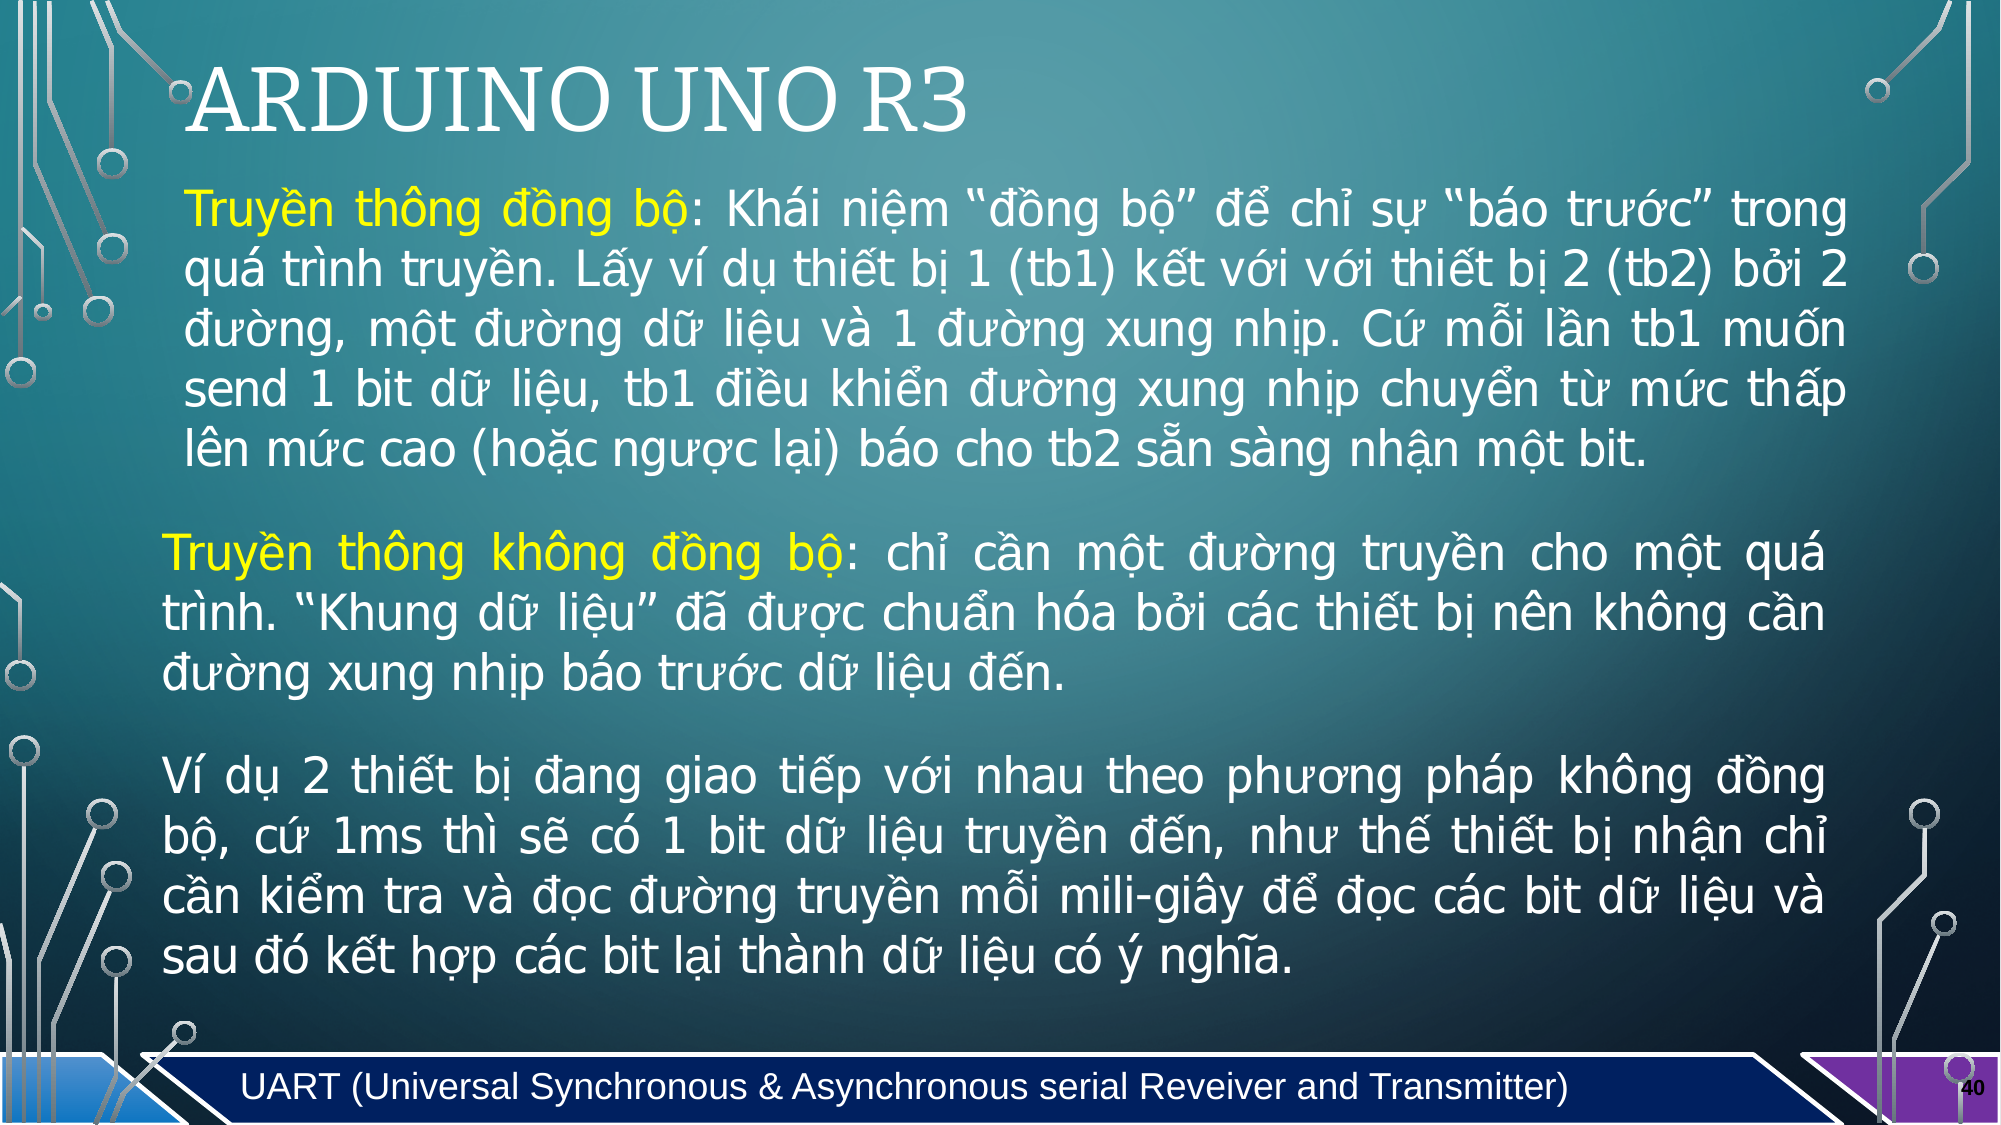

# Arduino Uno r3
Truyền thông đồng bộ: Khái niệm “đồng bộ” để chỉ sự “báo trước” trong quá trình truyền. Lấy ví dụ thiết bị 1 (tb1) kết với với thiết bị 2 (tb2) bởi 2 đường, một đường dữ liệu và 1 đường xung nhịp. Cứ mỗi lần tb1 muốn send 1 bit dữ liệu, tb1 điều khiển đường xung nhịp chuyển từ mức thấp lên mức cao (hoặc ngược lại) báo cho tb2 sẵn sàng nhận một bit.
Truyền thông không đồng bộ: chỉ cần một đường truyền cho một quá trình. “Khung dữ liệu” đã được chuẩn hóa bởi các thiết bị nên không cần đường xung nhịp báo trước dữ liệu đến.
Ví dụ 2 thiết bị đang giao tiếp với nhau theo phương pháp không đồng bộ, cứ 1ms thì sẽ có 1 bit dữ liệu truyền đến, như thế thiết bị nhận chỉ cần kiểm tra và đọc đường truyền mỗi mili-giây để đọc các bit dữ liệu và sau đó kết hợp các bit lại thành dữ liệu có ý nghĩa.
UART (Universal Synchronous & Asynchronous serial Reveiver and Transmitter)